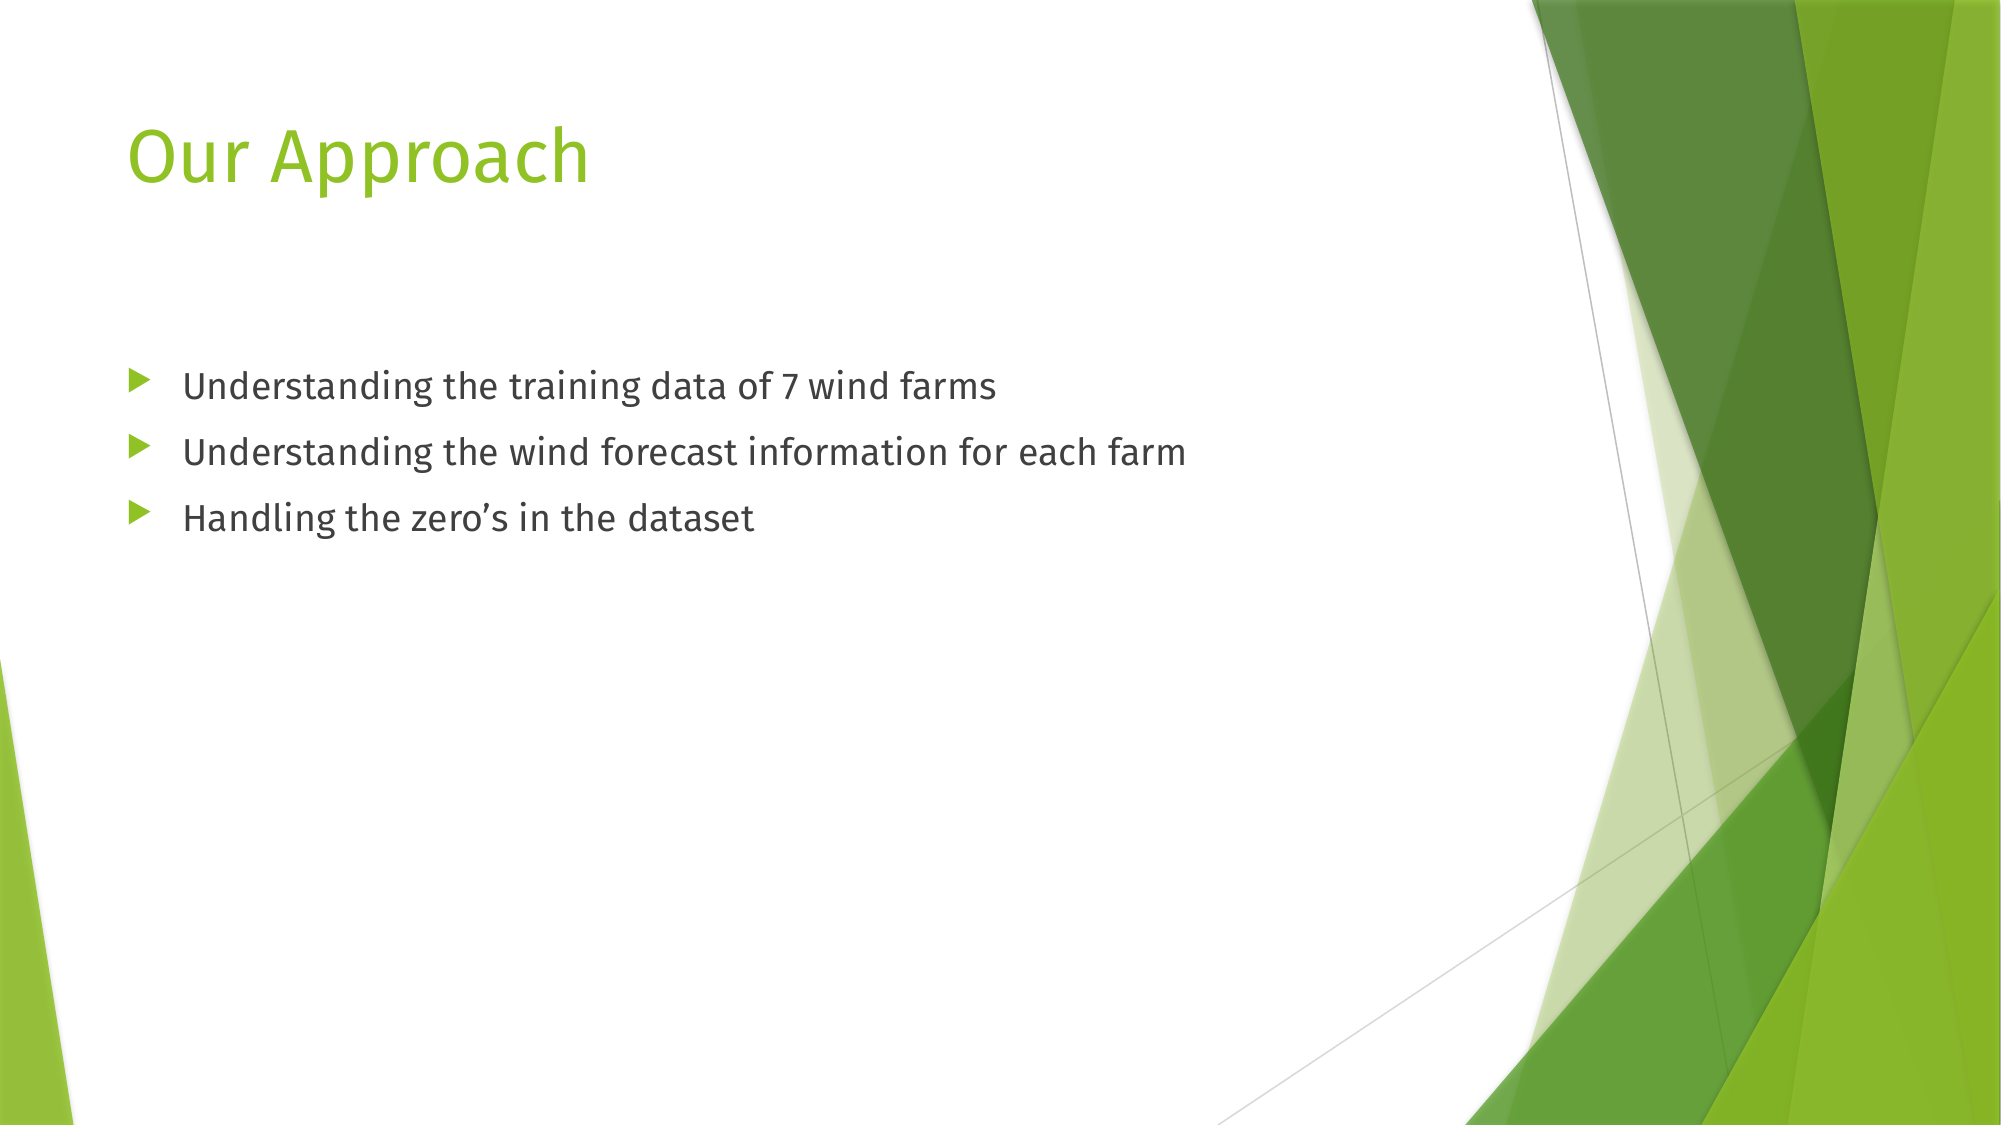

# Our Approach
Understanding the training data of 7 wind farms
Understanding the wind forecast information for each farm
Handling the zero’s in the dataset